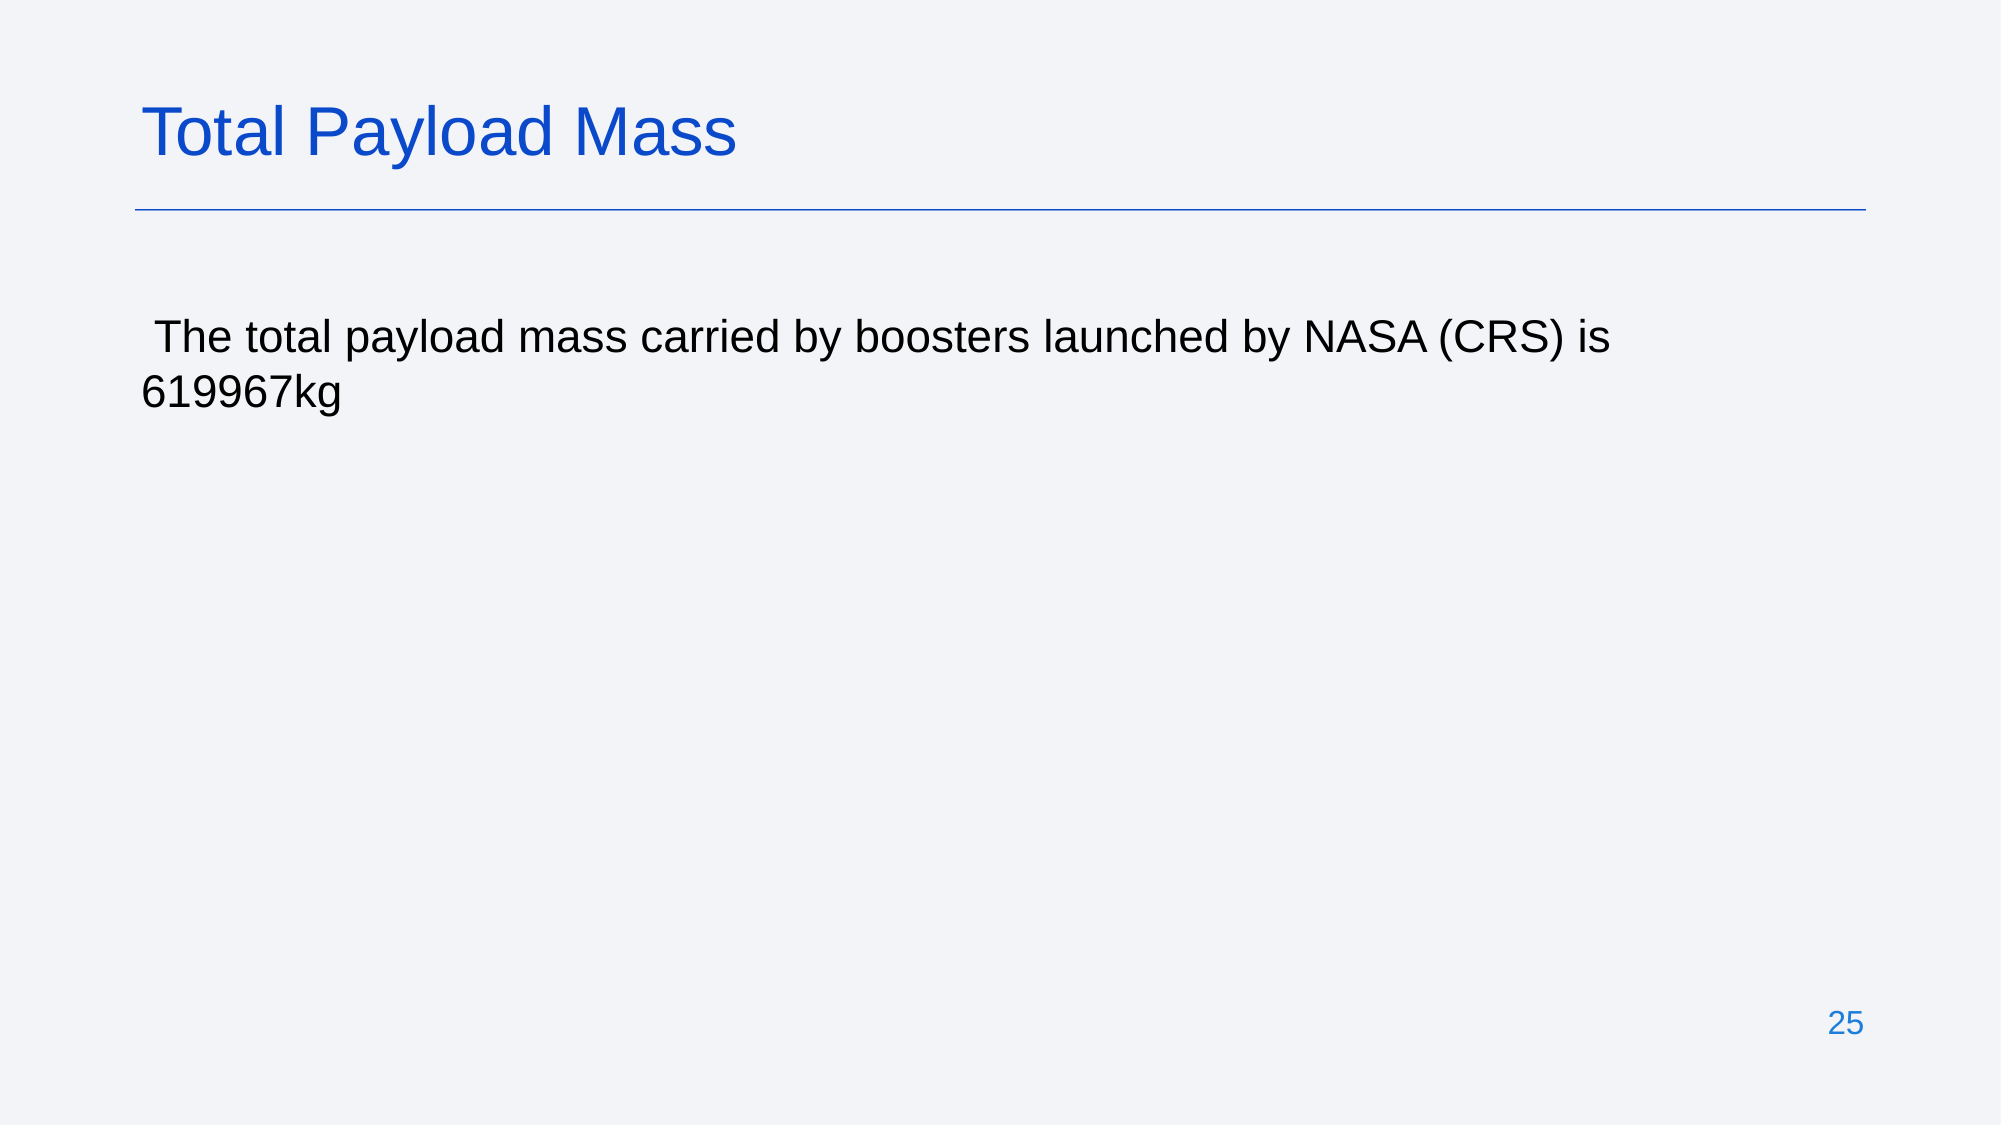

Total Payload Mass
 The total payload mass carried by boosters launched by NASA (CRS) is 619967kg
25